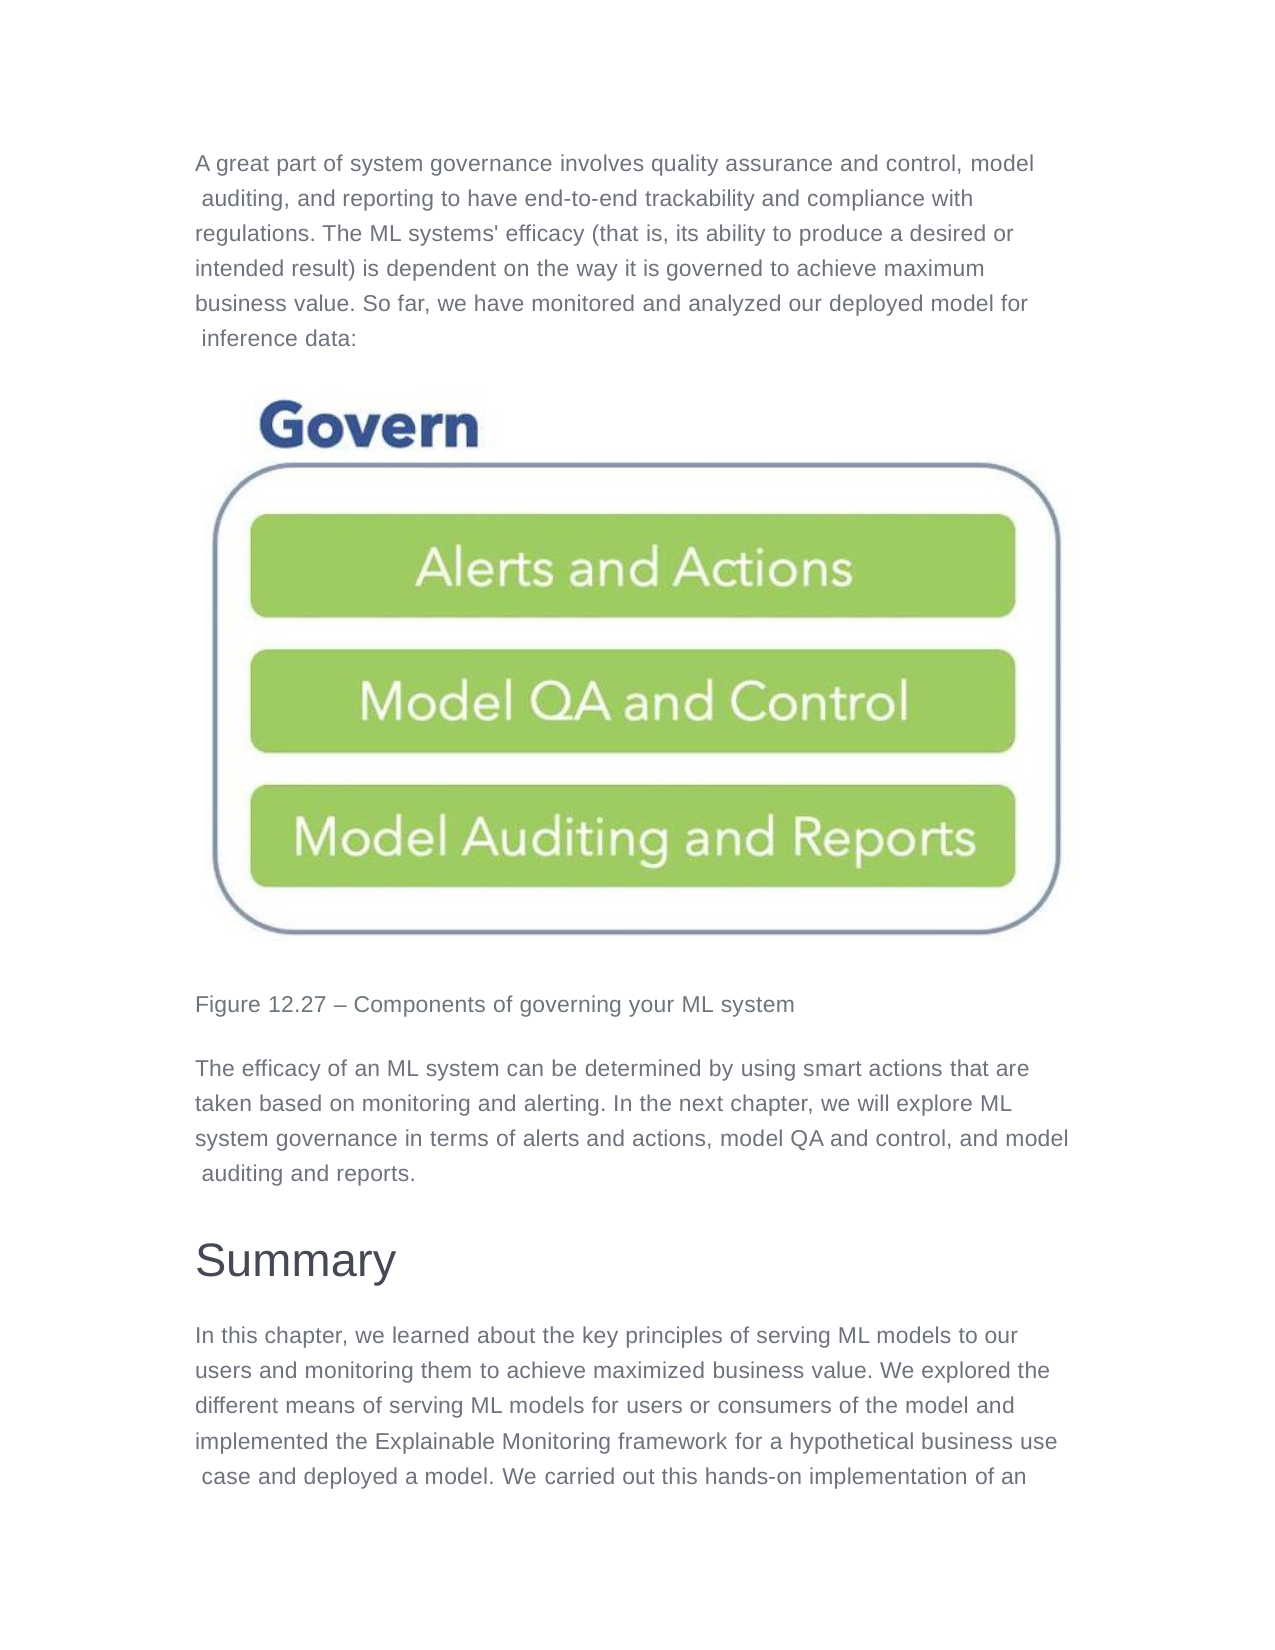

A great part of system governance involves quality assurance and control, model  auditing, and reporting to have end-to-end trackability and compliance with  regulations. The ML systems' efficacy (that is, its ability to produce a desired or  intended result) is dependent on the way it is governed to achieve maximum  business value. So far, we have monitored and analyzed our deployed model for  inference data:

Figure 12.27 – Components of governing your ML system

The efficacy of an ML system can be determined by using smart actions that are  taken based on monitoring and alerting. In the next chapter, we will explore ML  system governance in terms of alerts and actions, model QA and control, and model  auditing and reports.

Summary
In this chapter, we learned about the key principles of serving ML models to our  users and monitoring them to achieve maximized business value. We explored the  different means of serving ML models for users or consumers of the model and  implemented the Explainable Monitoring framework for a hypothetical business use  case and deployed a model. We carried out this hands-on implementation of an